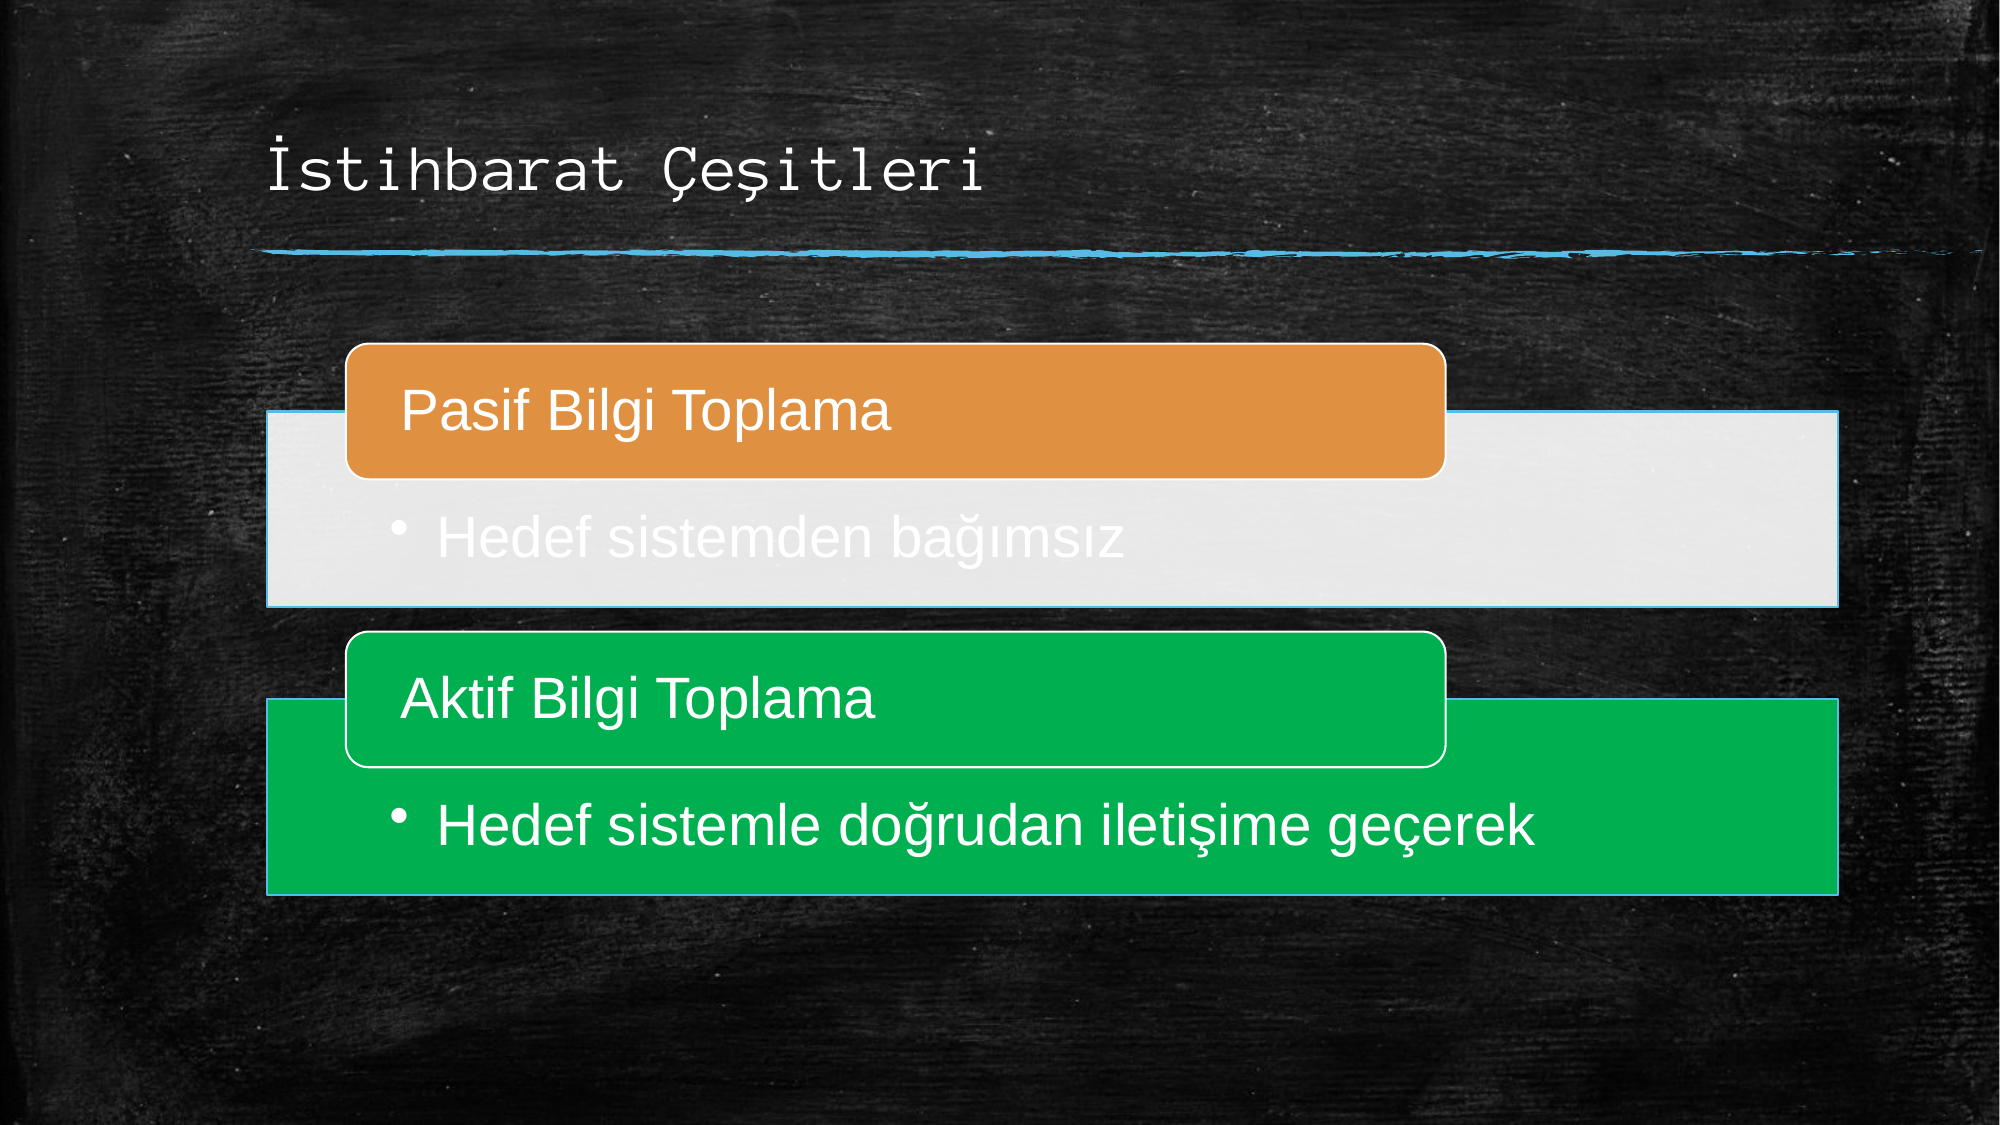

# İstihbarat Çeşitleri

Hedef sistemden bağımsız
Pasif Bilgi Toplama
Hedef sistemle doğrudan iletişime geçerek
Aktif Bilgi Toplama